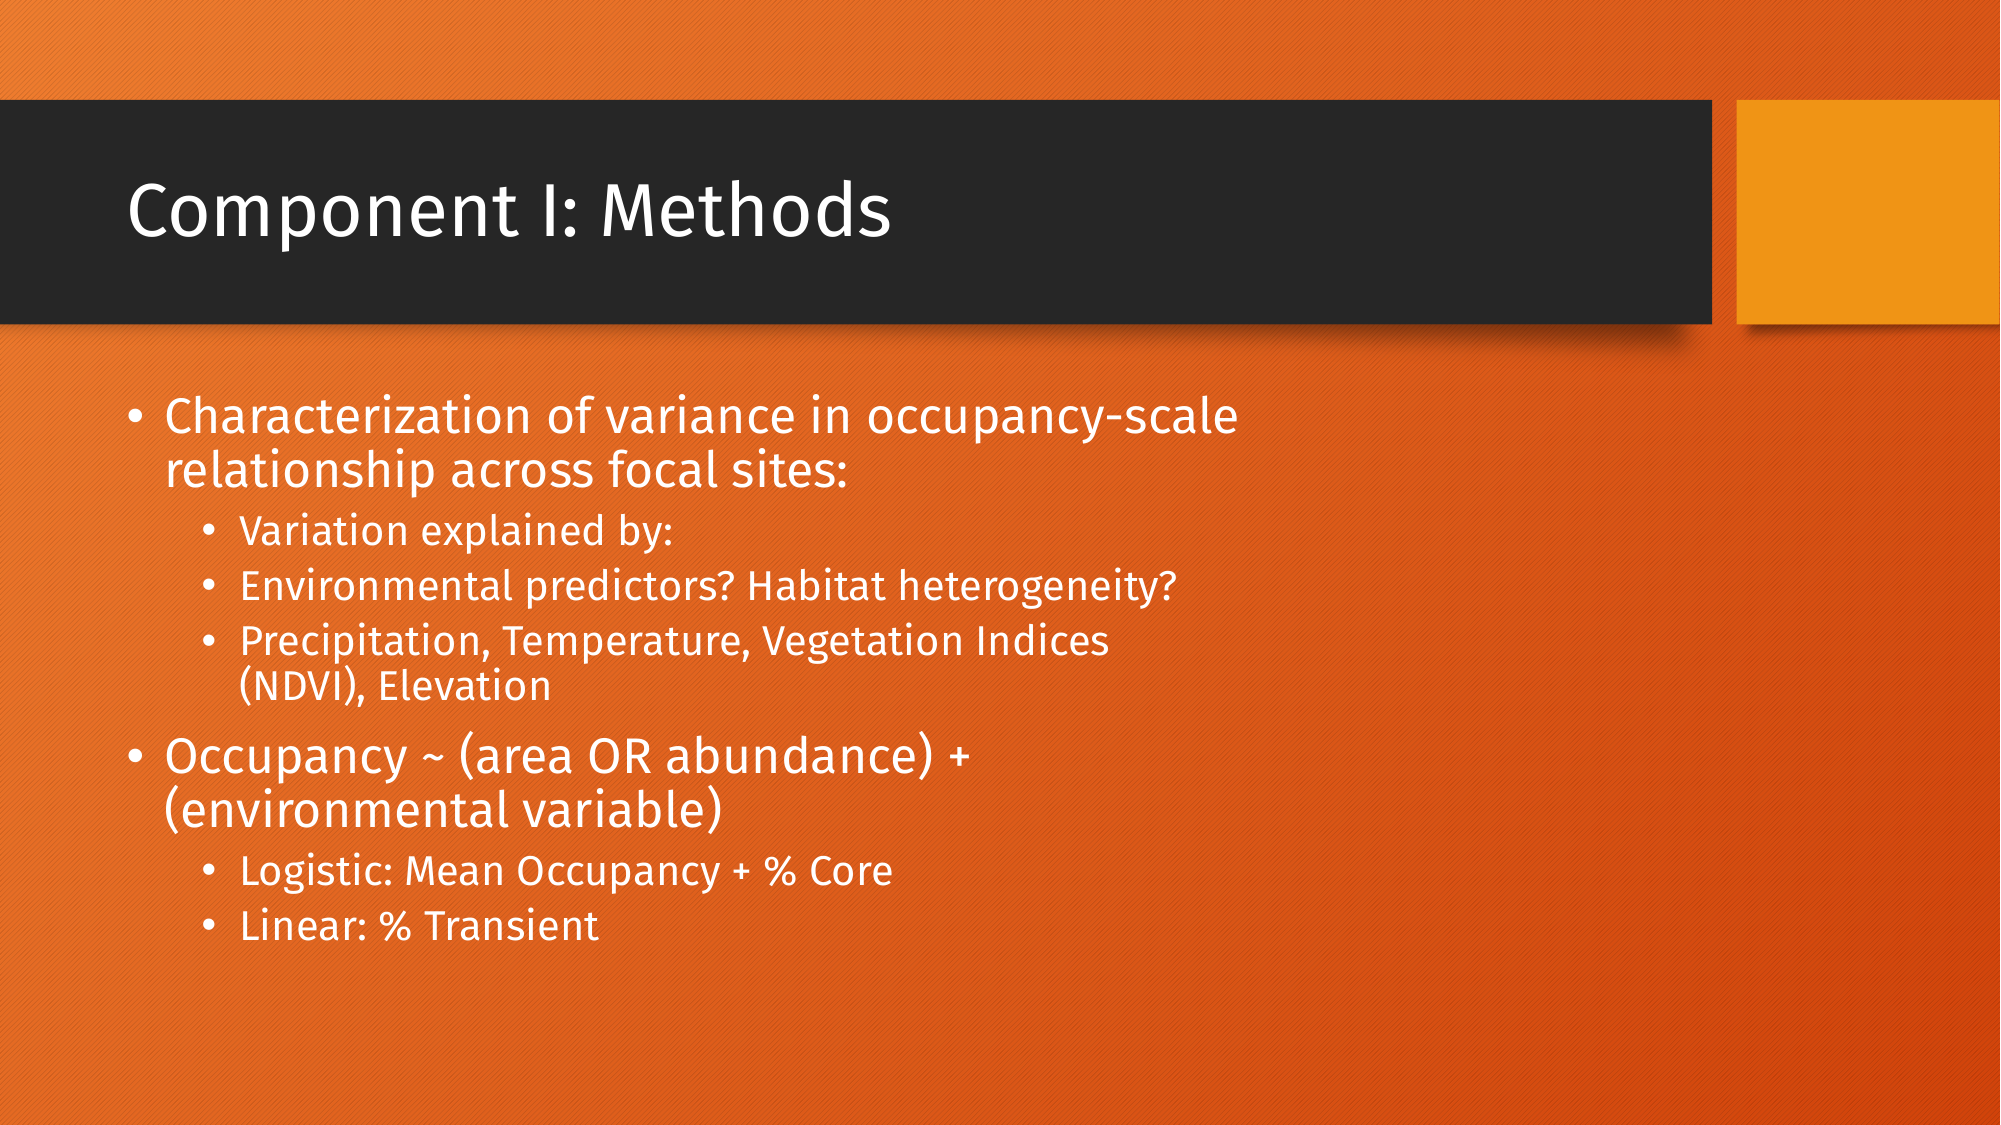

# Component I: Methods
Characterization of variance in occupancy-scale relationship across focal sites:
Variation explained by:
Environmental predictors? Habitat heterogeneity?
Precipitation, Temperature, Vegetation Indices (NDVI), Elevation
Occupancy ~ (area OR abundance) + (environmental variable)
Logistic: Mean Occupancy + % Core
Linear: % Transient